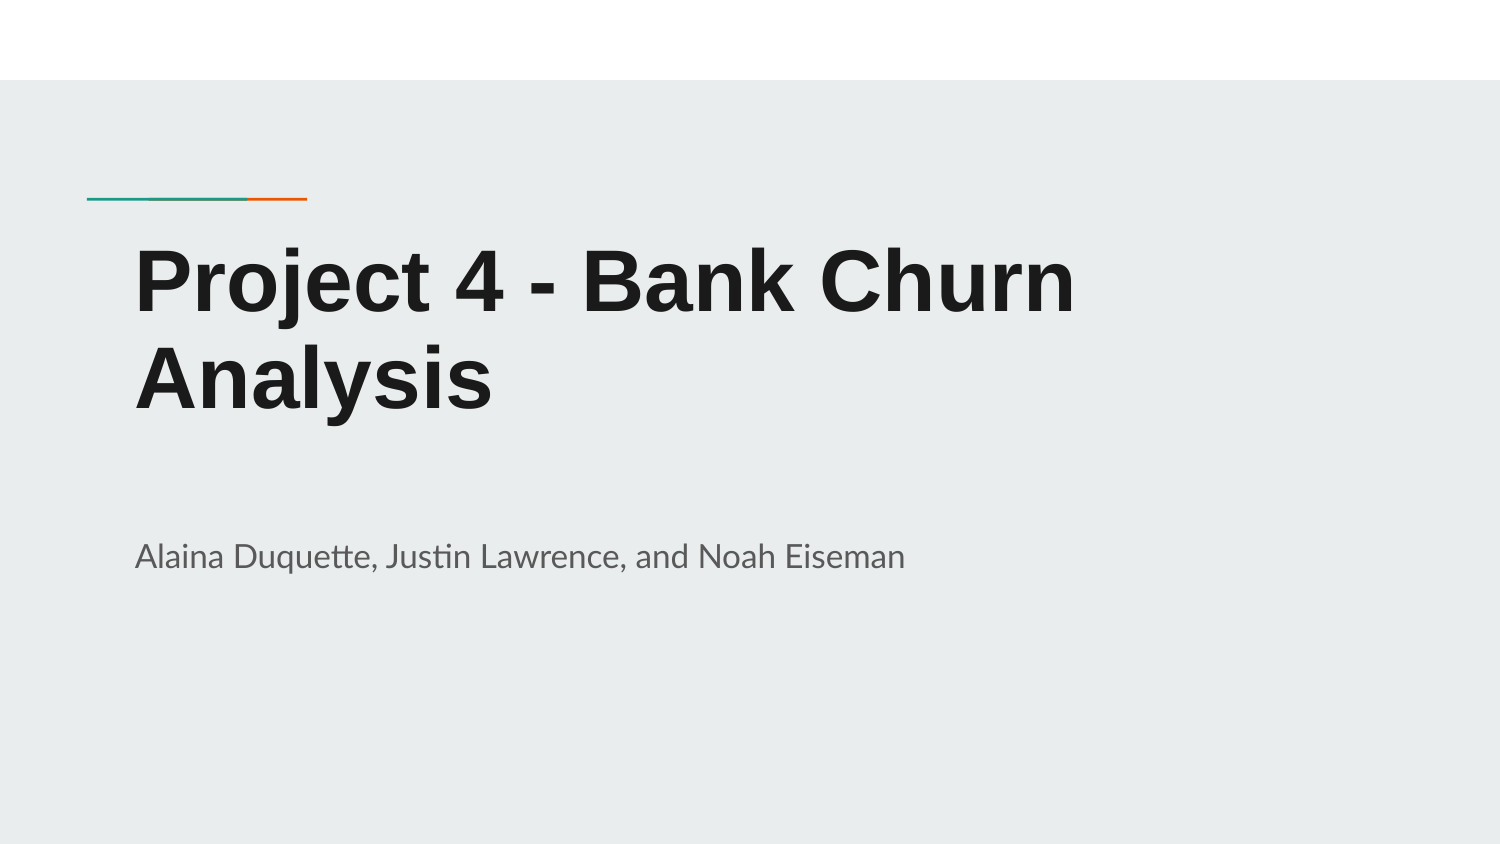

# Project 4 - Bank Churn Analysis
Alaina Duquette, Justin Lawrence, and Noah Eiseman